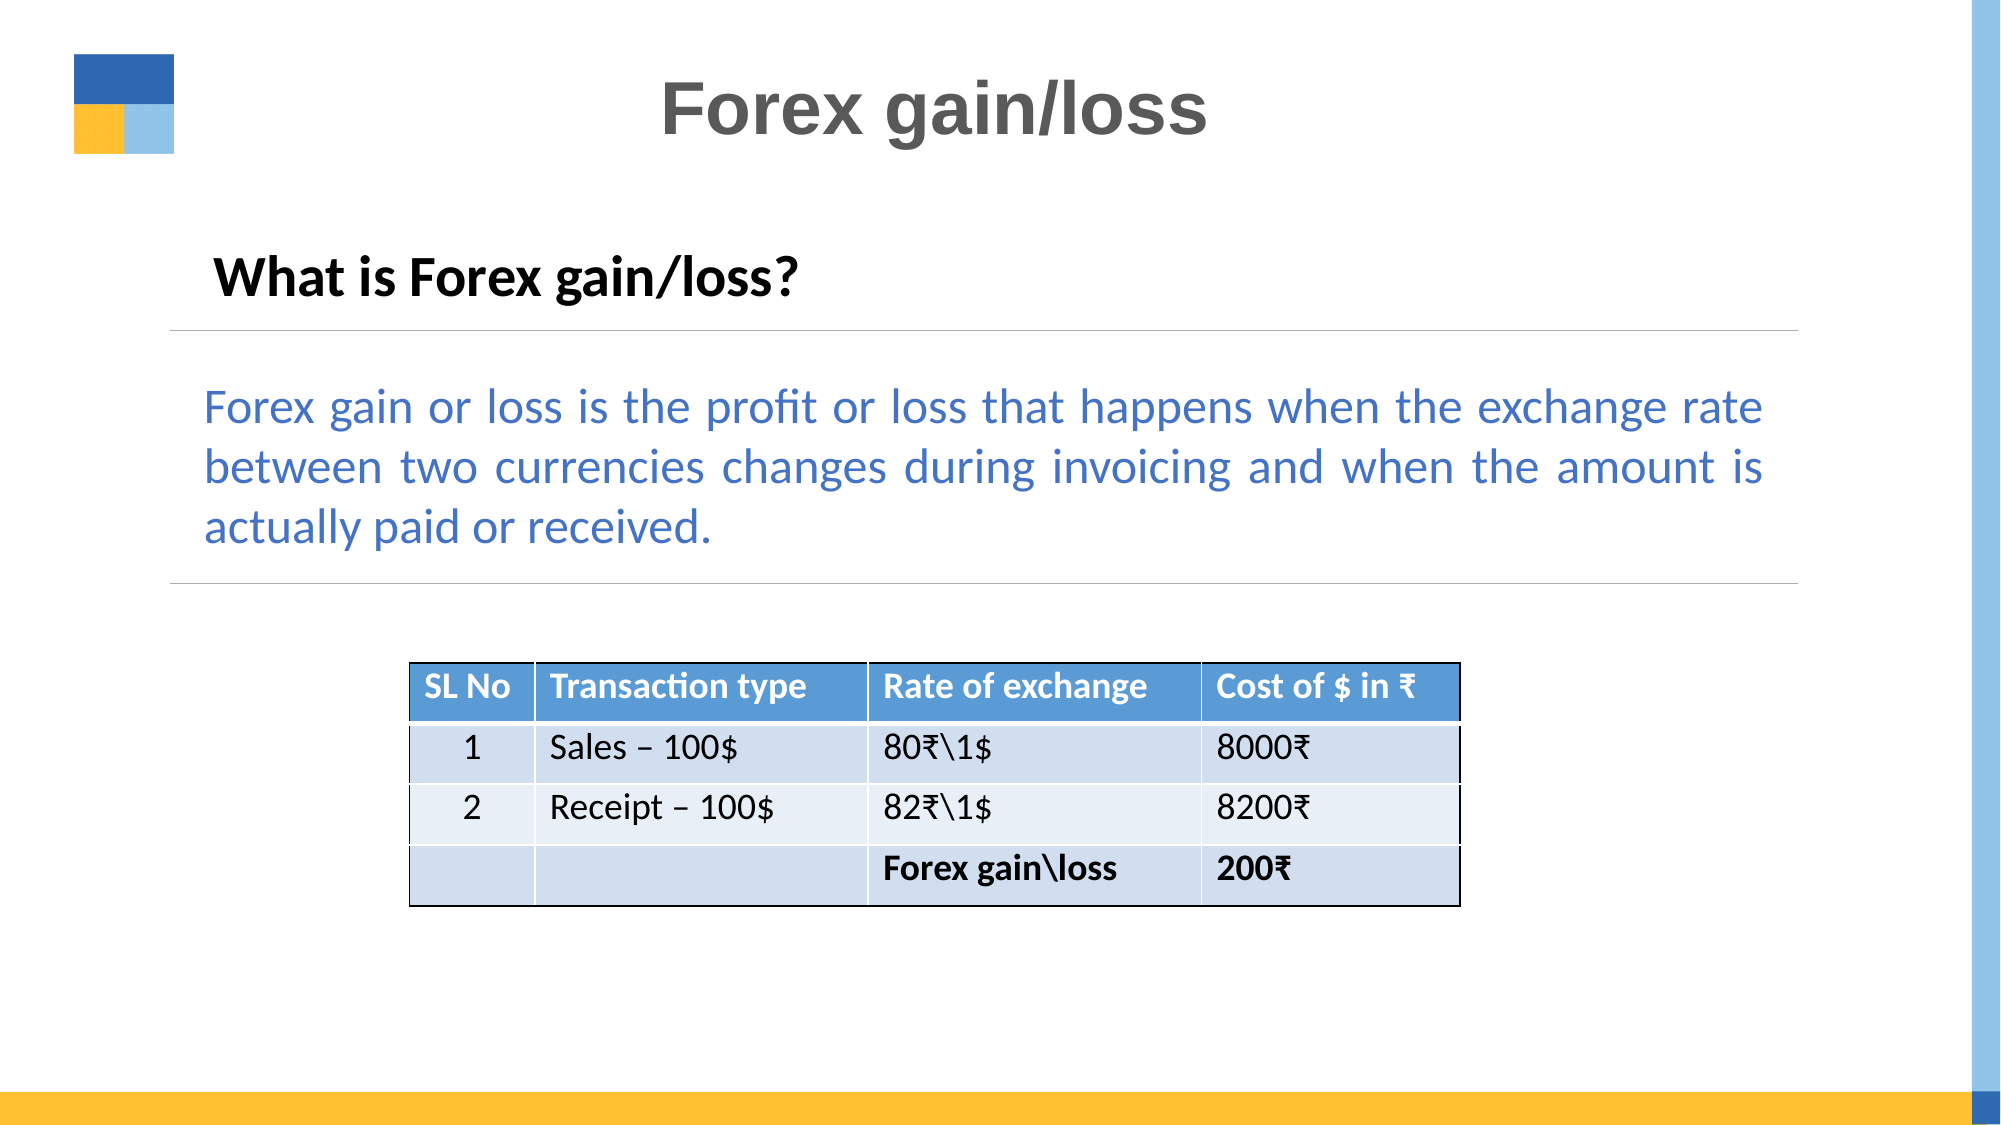

# Forex gain/loss
What is Forex gain/loss?
Forex gain or loss is the profit or loss that happens when the exchange rate between two currencies changes during invoicing and when the amount is actually paid or received.
| SL No | Transaction type | Rate of exchange | Cost of $ in ₹ |
| --- | --- | --- | --- |
| 1 | Sales – 100$ | 80₹\1$ | 8000₹ |
| 2 | Receipt – 100$ | 82₹\1$ | 8200₹ |
|  |  | Forex gain\loss | 200₹ |